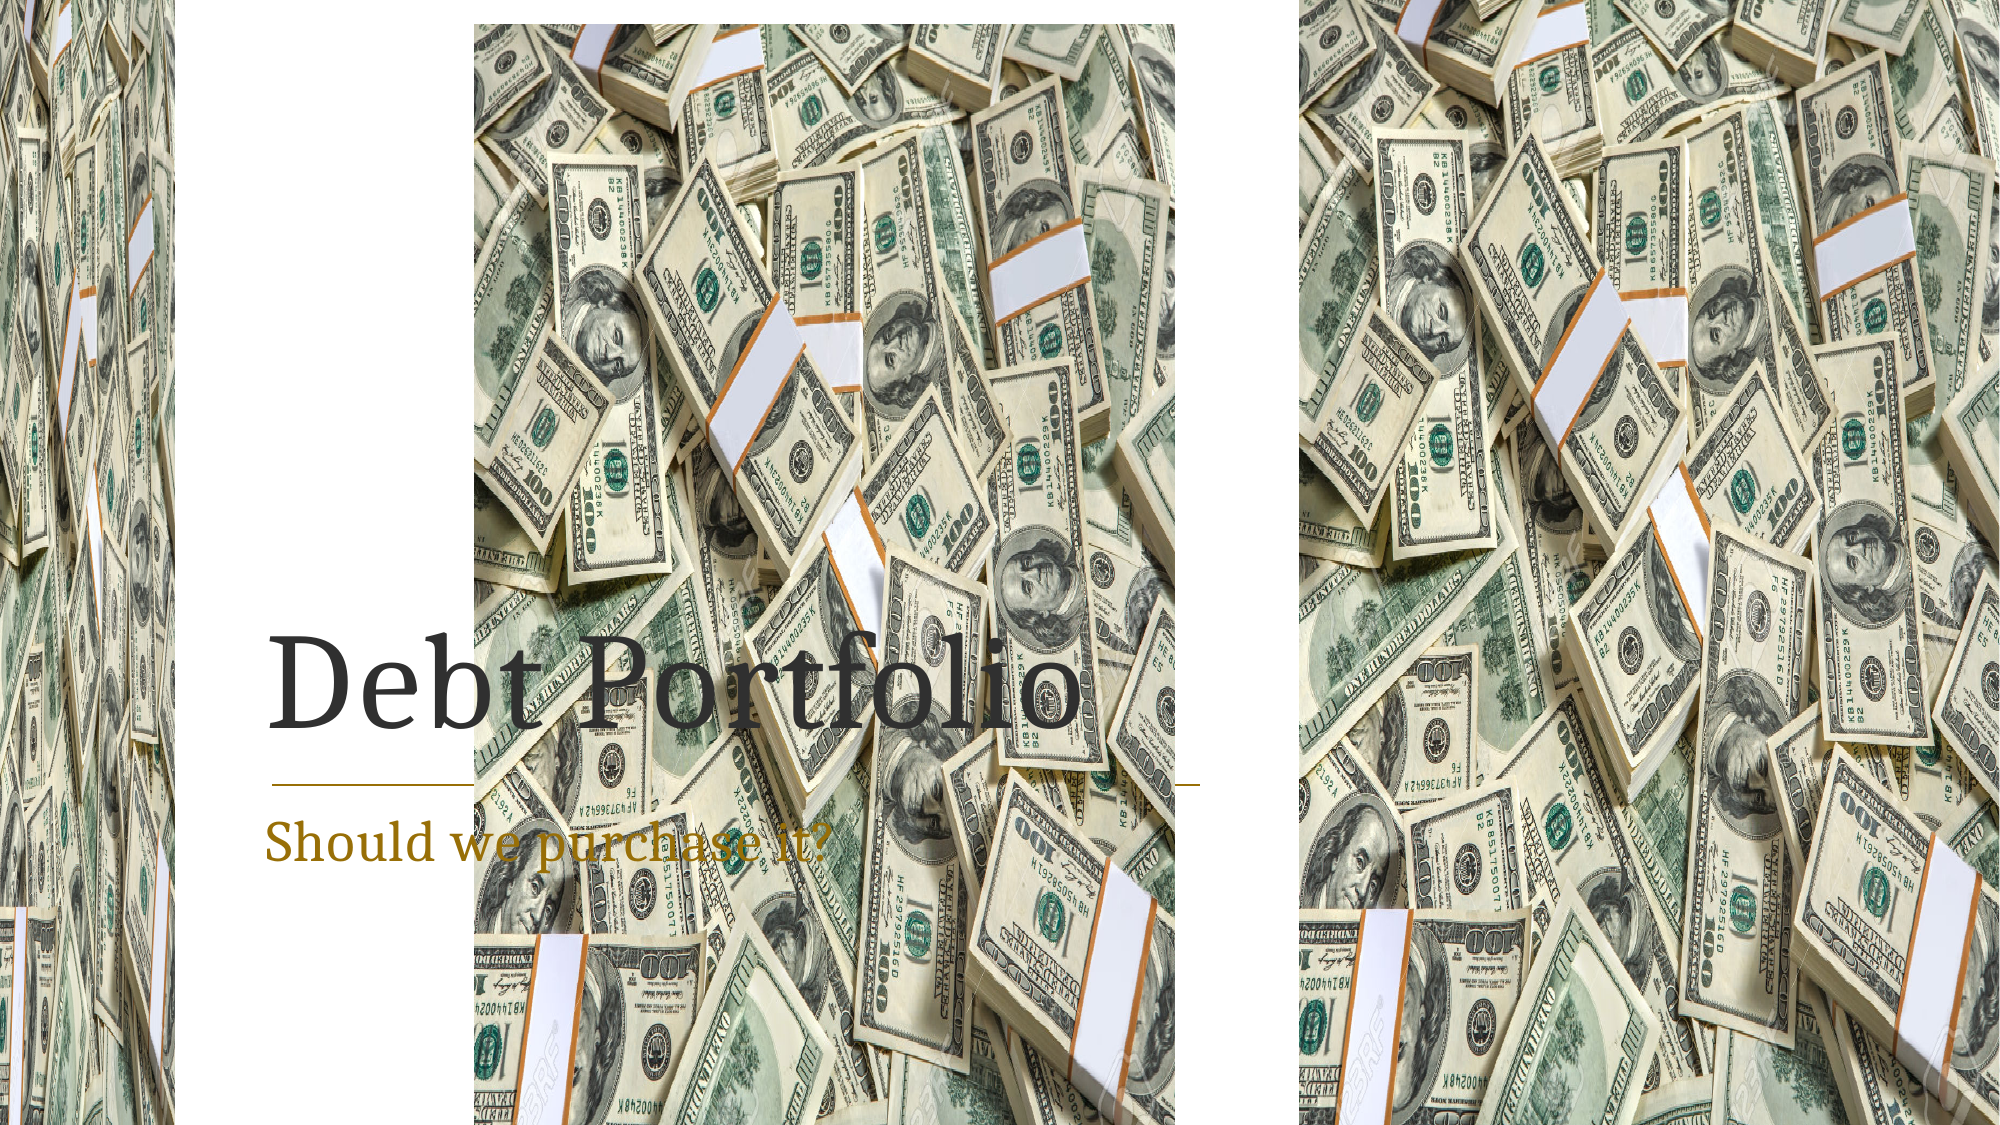

# Debt Portfolio
Should we purchase it?